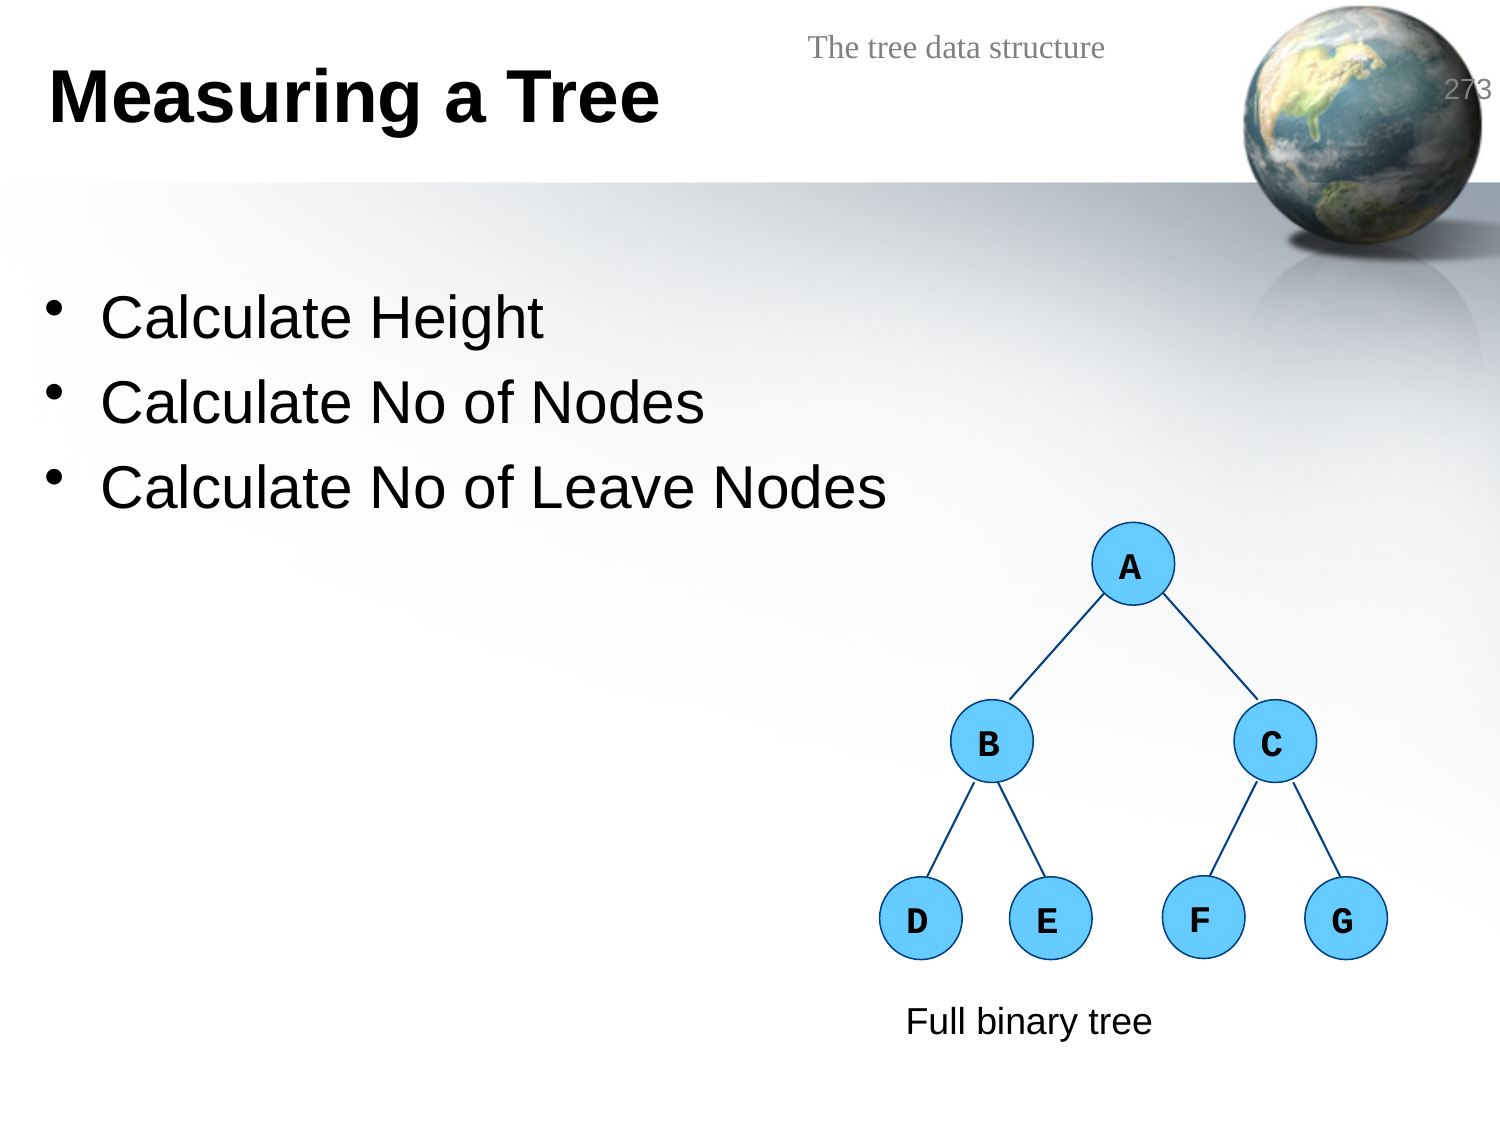

# Measuring a Tree
Calculate Height
Calculate No of Nodes
Calculate No of Leave Nodes

A

B
C

F
D
E
G
Full binary tree